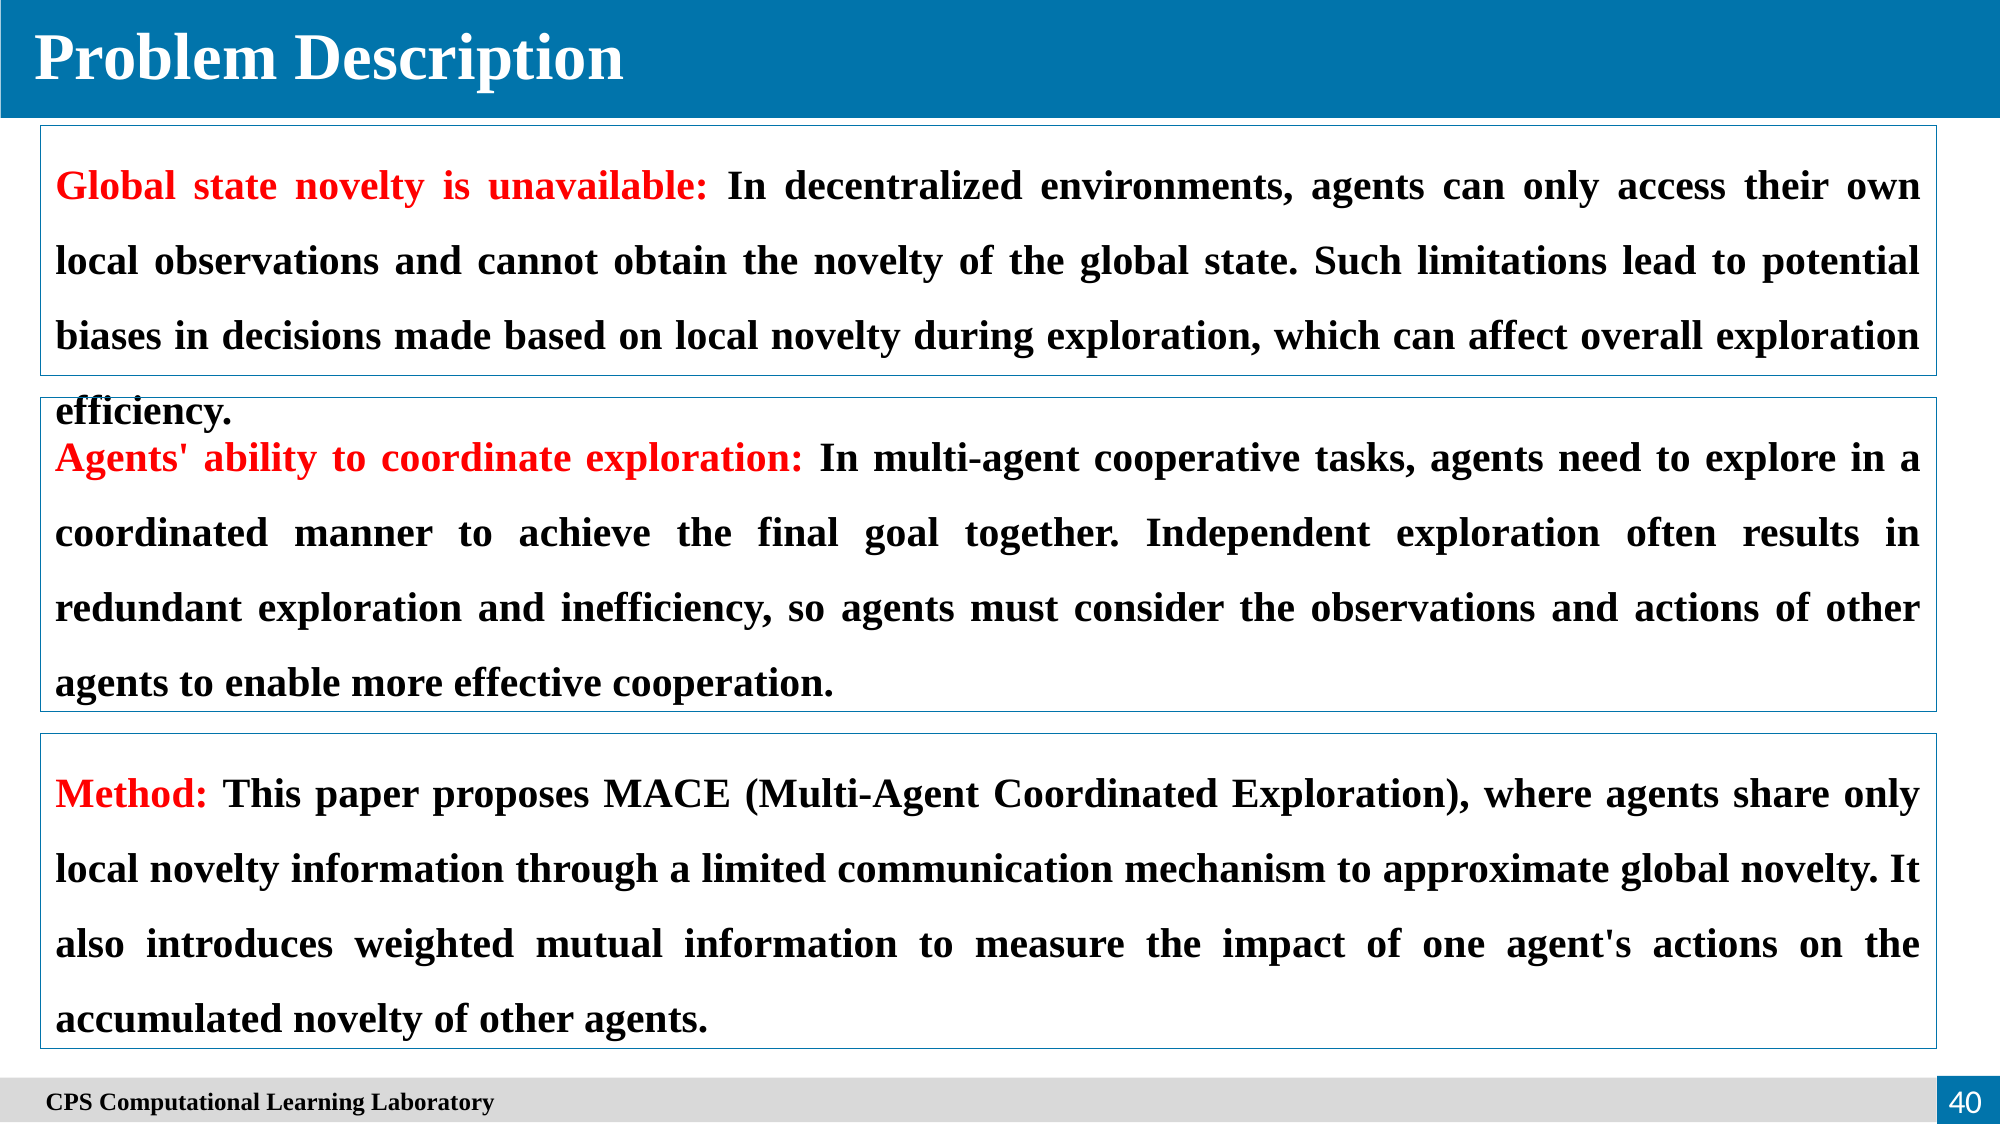

Problem Description
Global state novelty is unavailable: In decentralized environments, agents can only access their own local observations and cannot obtain the novelty of the global state. Such limitations lead to potential biases in decisions made based on local novelty during exploration, which can affect overall exploration efficiency.
Agents' ability to coordinate exploration: In multi-agent cooperative tasks, agents need to explore in a coordinated manner to achieve the final goal together. Independent exploration often results in redundant exploration and inefficiency, so agents must consider the observations and actions of other agents to enable more effective cooperation.
Method: This paper proposes MACE (Multi-Agent Coordinated Exploration), where agents share only local novelty information through a limited communication mechanism to approximate global novelty. It also introduces weighted mutual information to measure the impact of one agent's actions on the accumulated novelty of other agents.
40
　CPS Computational Learning Laboratory